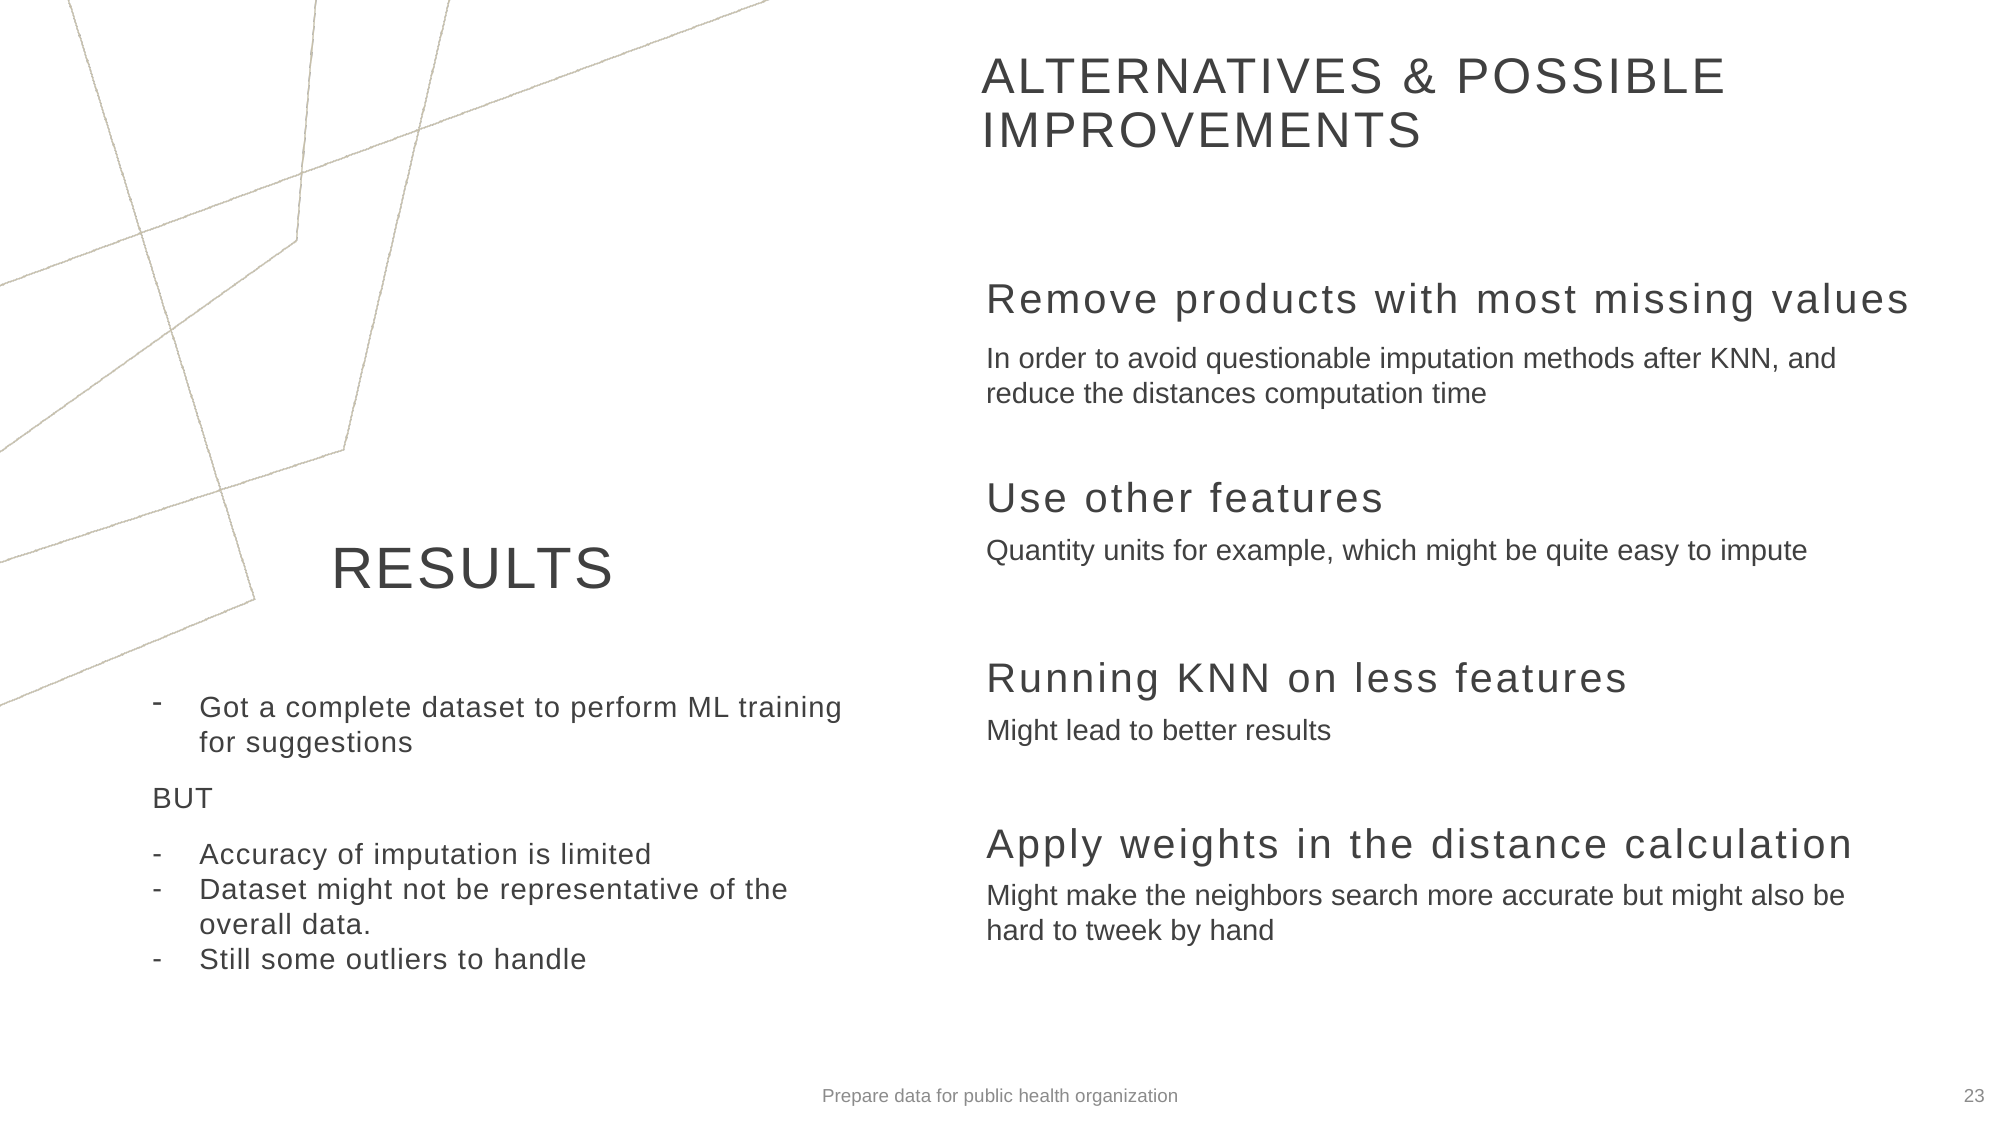

Alternatives & Possible improvements
Remove products with most missing values
In order to avoid questionable imputation methods after KNN, and reduce the distances computation time
Use other features
Results
Quantity units for example, which might be quite easy to impute
Running KNN on less features
Got a complete dataset to perform ML training for suggestions
BUT
Accuracy of imputation is limited
Dataset might not be representative of the overall data.
Still some outliers to handle
Might lead to better results
Apply weights in the distance calculation
Might make the neighbors search more accurate but might also be hard to tweek by hand
Prepare data for public health organization
23